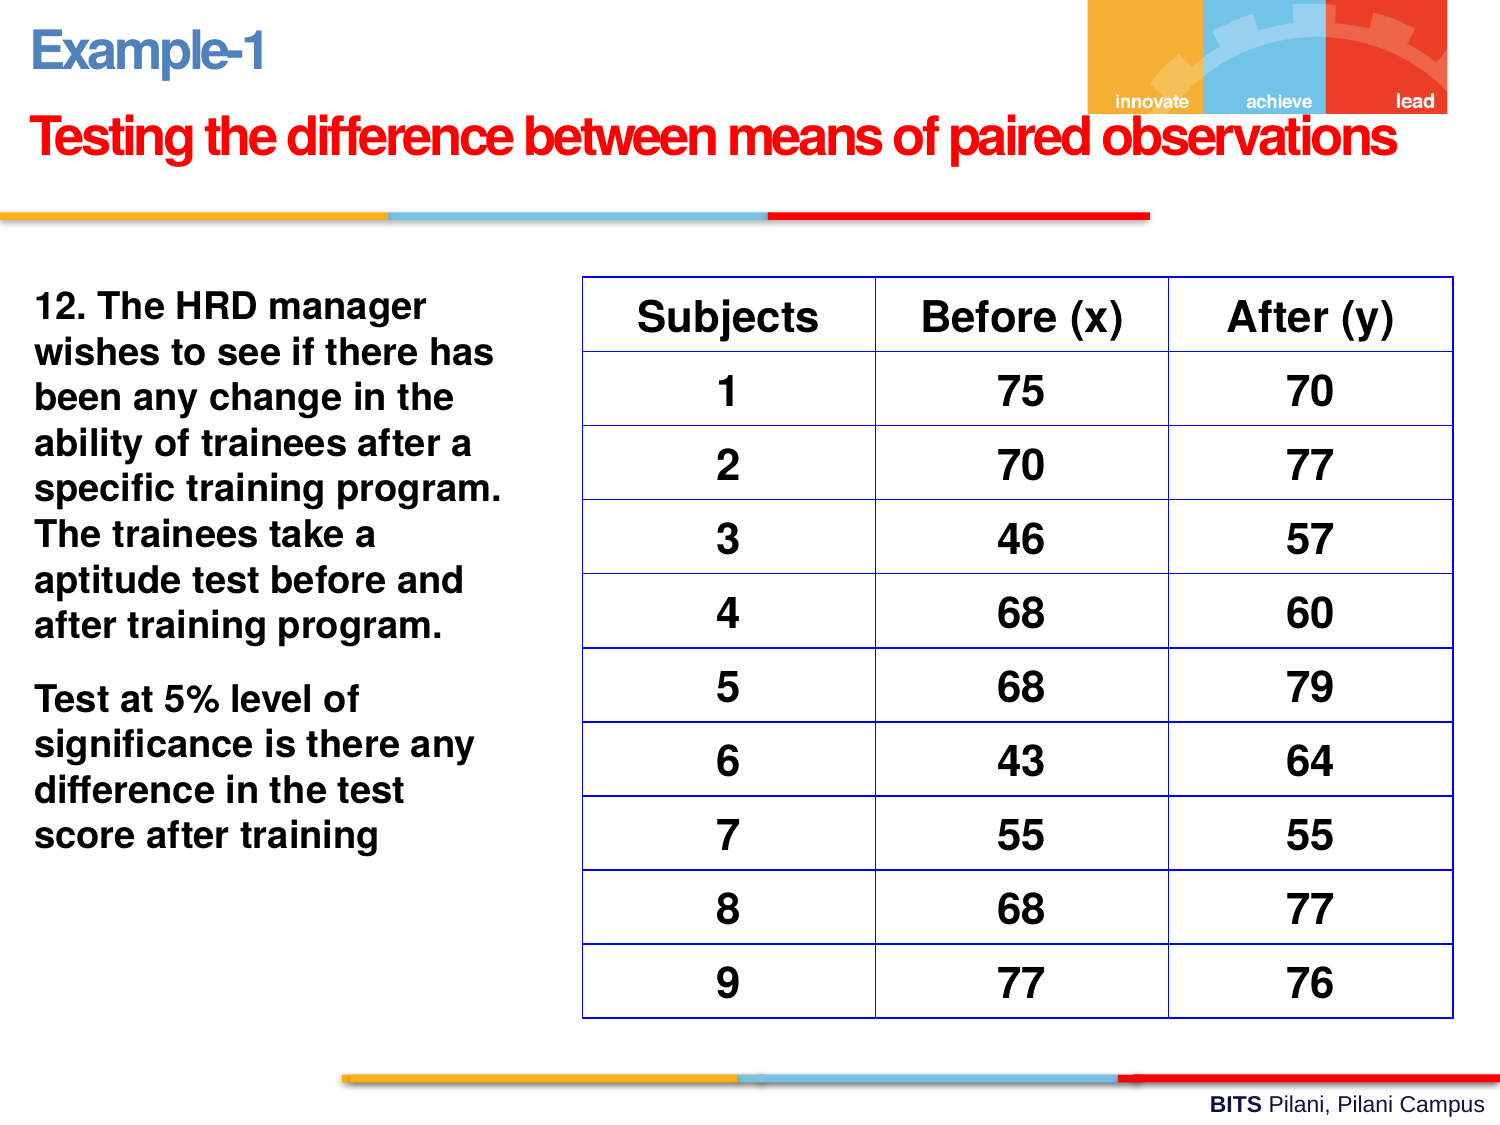

Example-1
Testing the difference between means of paired observations

12. The HRD manager wishes to see if there has been any change in the ability of trainees after a specific training program. The trainees take a aptitude test before and after training program.
Test at 5% level of significance is there any difference in the test score after training
| Subjects | Before (x) | After (y) |
| --- | --- | --- |
| 1 | 75 | 70 |
| 2 | 70 | 77 |
| 3 | 46 | 57 |
| 4 | 68 | 60 |
| 5 | 68 | 79 |
| 6 | 43 | 64 |
| 7 | 55 | 55 |
| 8 | 68 | 77 |
| 9 | 77 | 76 |